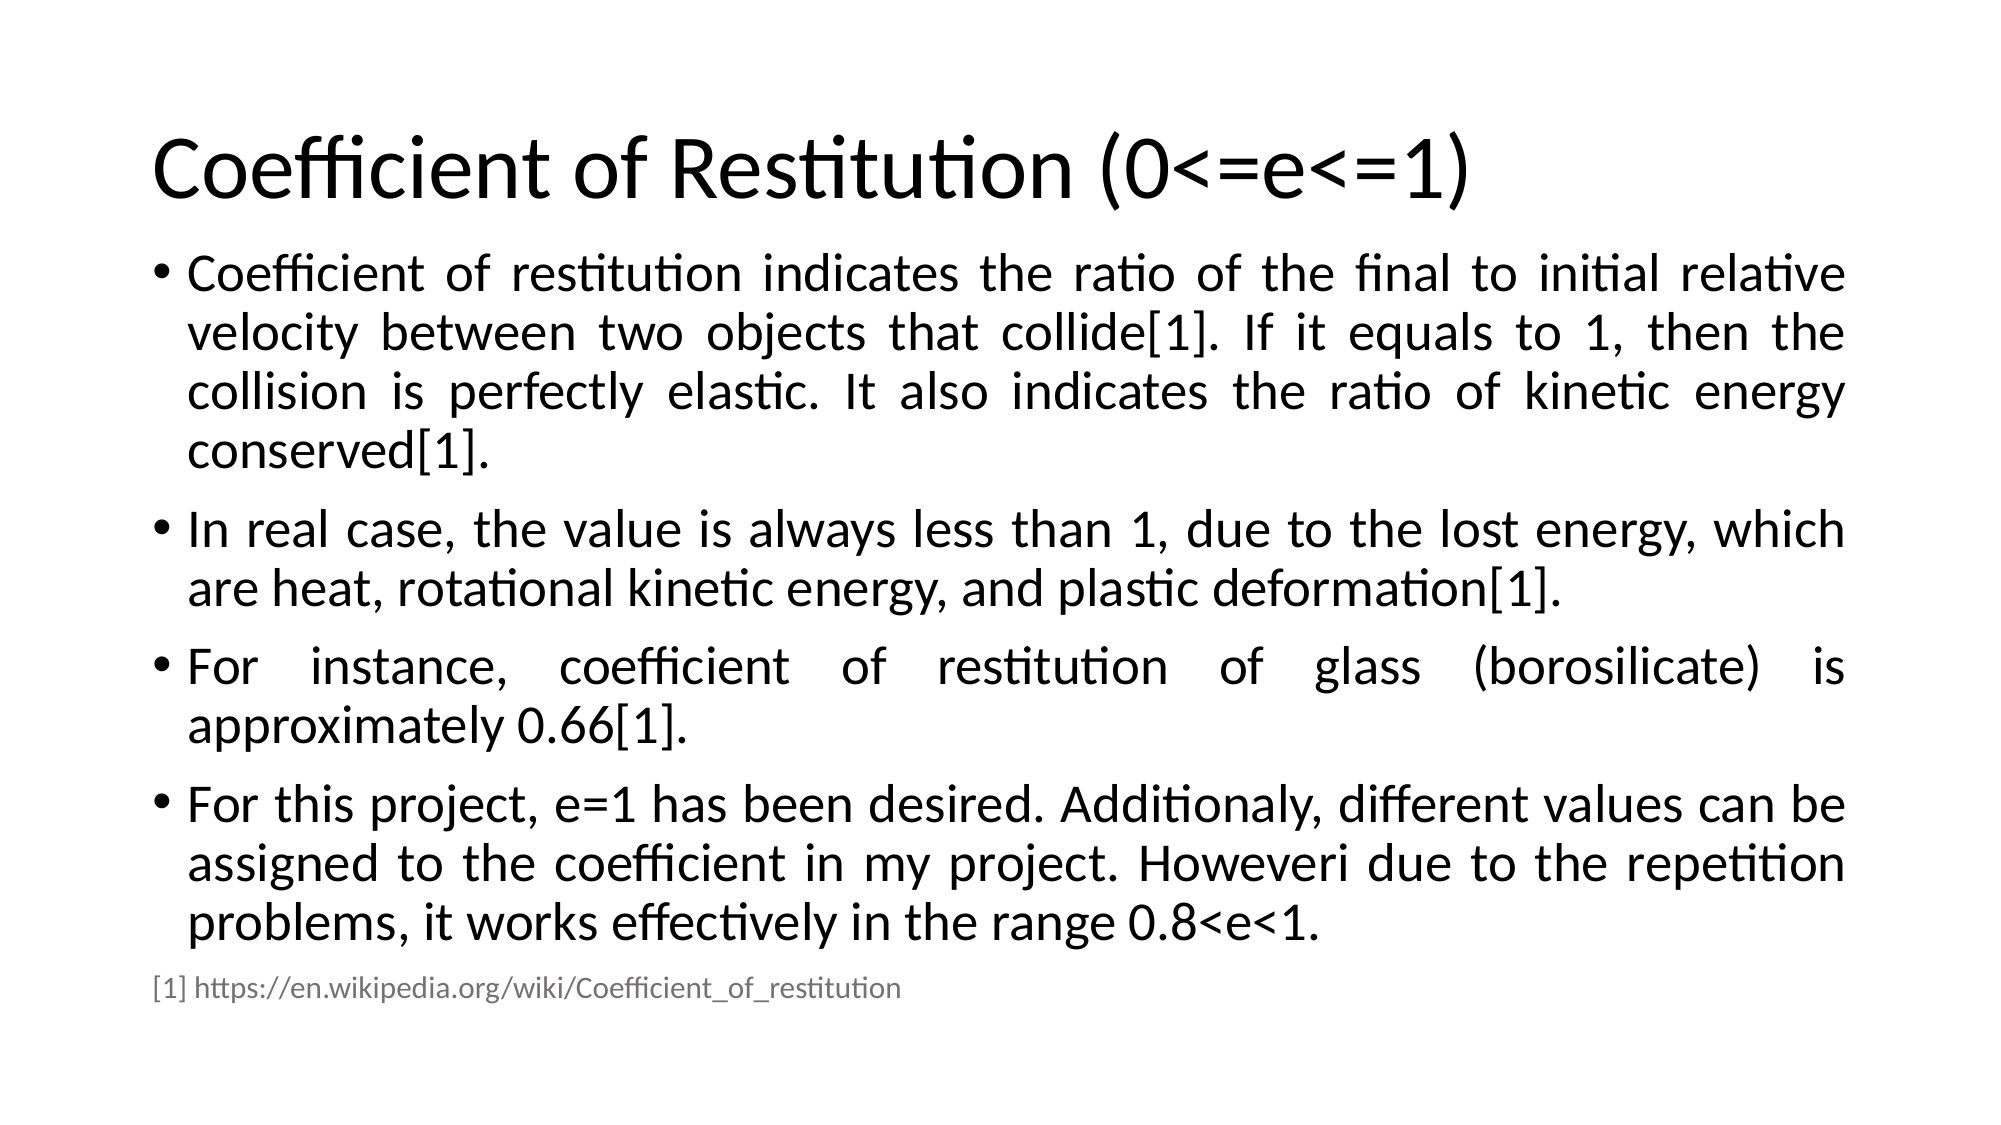

# Coefficient of Restitution (0<=e<=1)
Coefficient of restitution indicates the ratio of the final to initial relative velocity between two objects that collide[1]. If it equals to 1, then the collision is perfectly elastic. It also indicates the ratio of kinetic energy conserved[1].
In real case, the value is always less than 1, due to the lost energy, which are heat, rotational kinetic energy, and plastic deformation[1].
For instance, coefficient of restitution of glass (borosilicate) is approximately 0.66[1].
For this project, e=1 has been desired. Additionaly, different values can be assigned to the coefficient in my project. Howeveri due to the repetition problems, it works effectively in the range 0.8<e<1.
[1] https://en.wikipedia.org/wiki/Coefficient_of_restitution